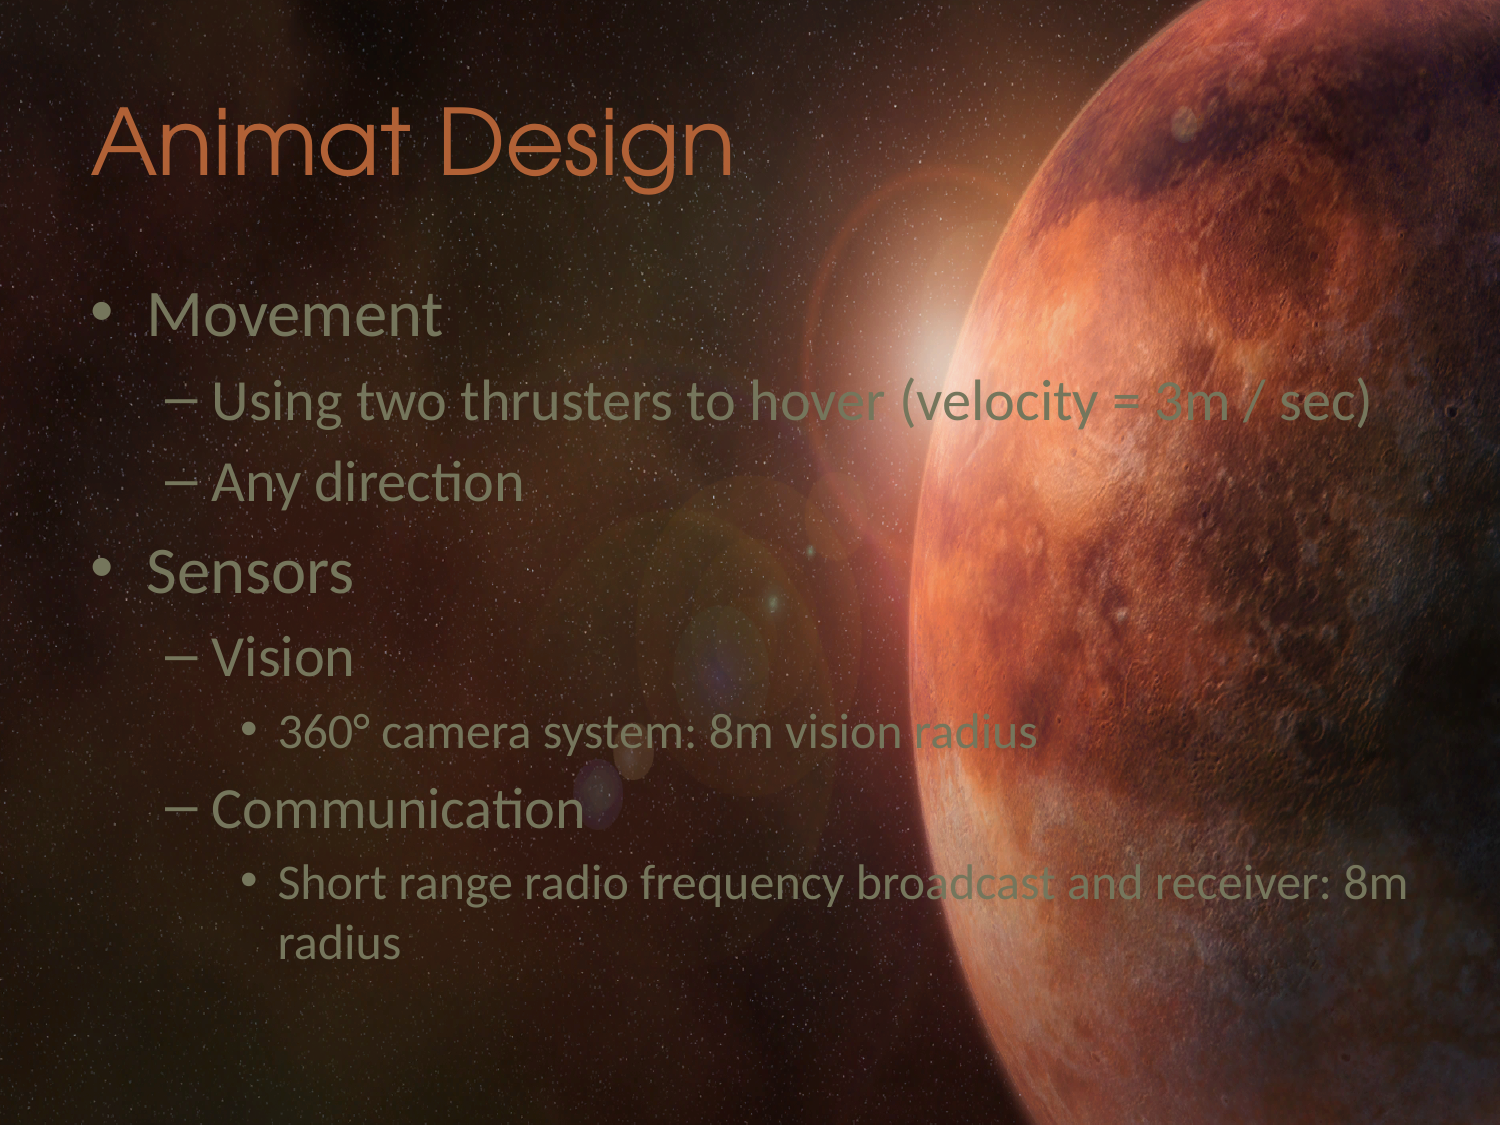

# Animat Design
Movement
Using two thrusters to hover (velocity = 3m / sec)
Any direction
Sensors
Vision
360° camera system: 8m vision radius
Communication
Short range radio frequency broadcast and receiver: 8m radius